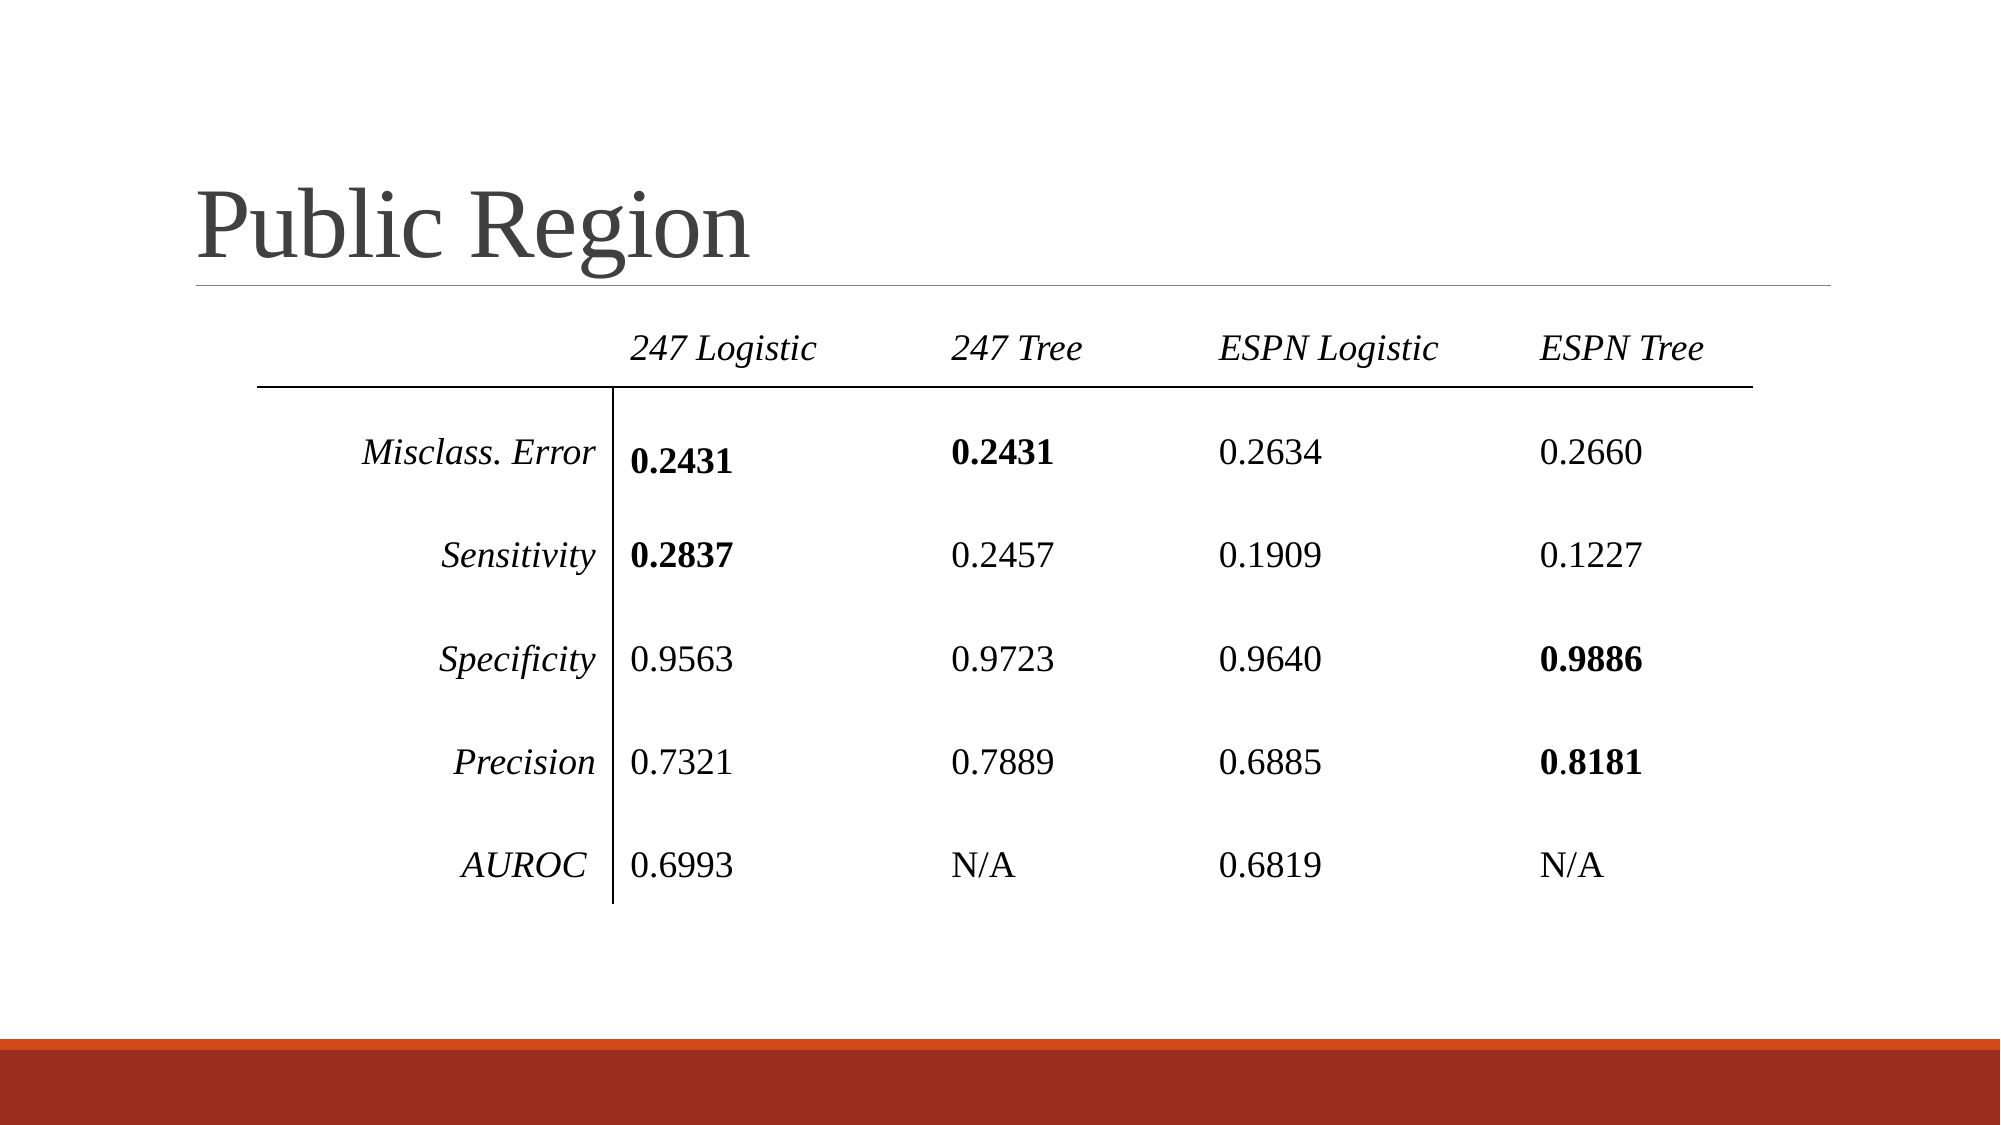

# Public Region
|  | 247 Logistic | 247 Tree | ESPN Logistic | ESPN Tree |
| --- | --- | --- | --- | --- |
| Misclass. Error | 0.2431 | 0.2431 | 0.2634 | 0.2660 |
| Sensitivity | 0.2837 | 0.2457 | 0.1909 | 0.1227 |
| Specificity | 0.9563 | 0.9723 | 0.9640 | 0.9886 |
| Precision | 0.7321 | 0.7889 | 0.6885 | 0.8181 |
| AUROC | 0.6993 | N/A | 0.6819 | N/A |